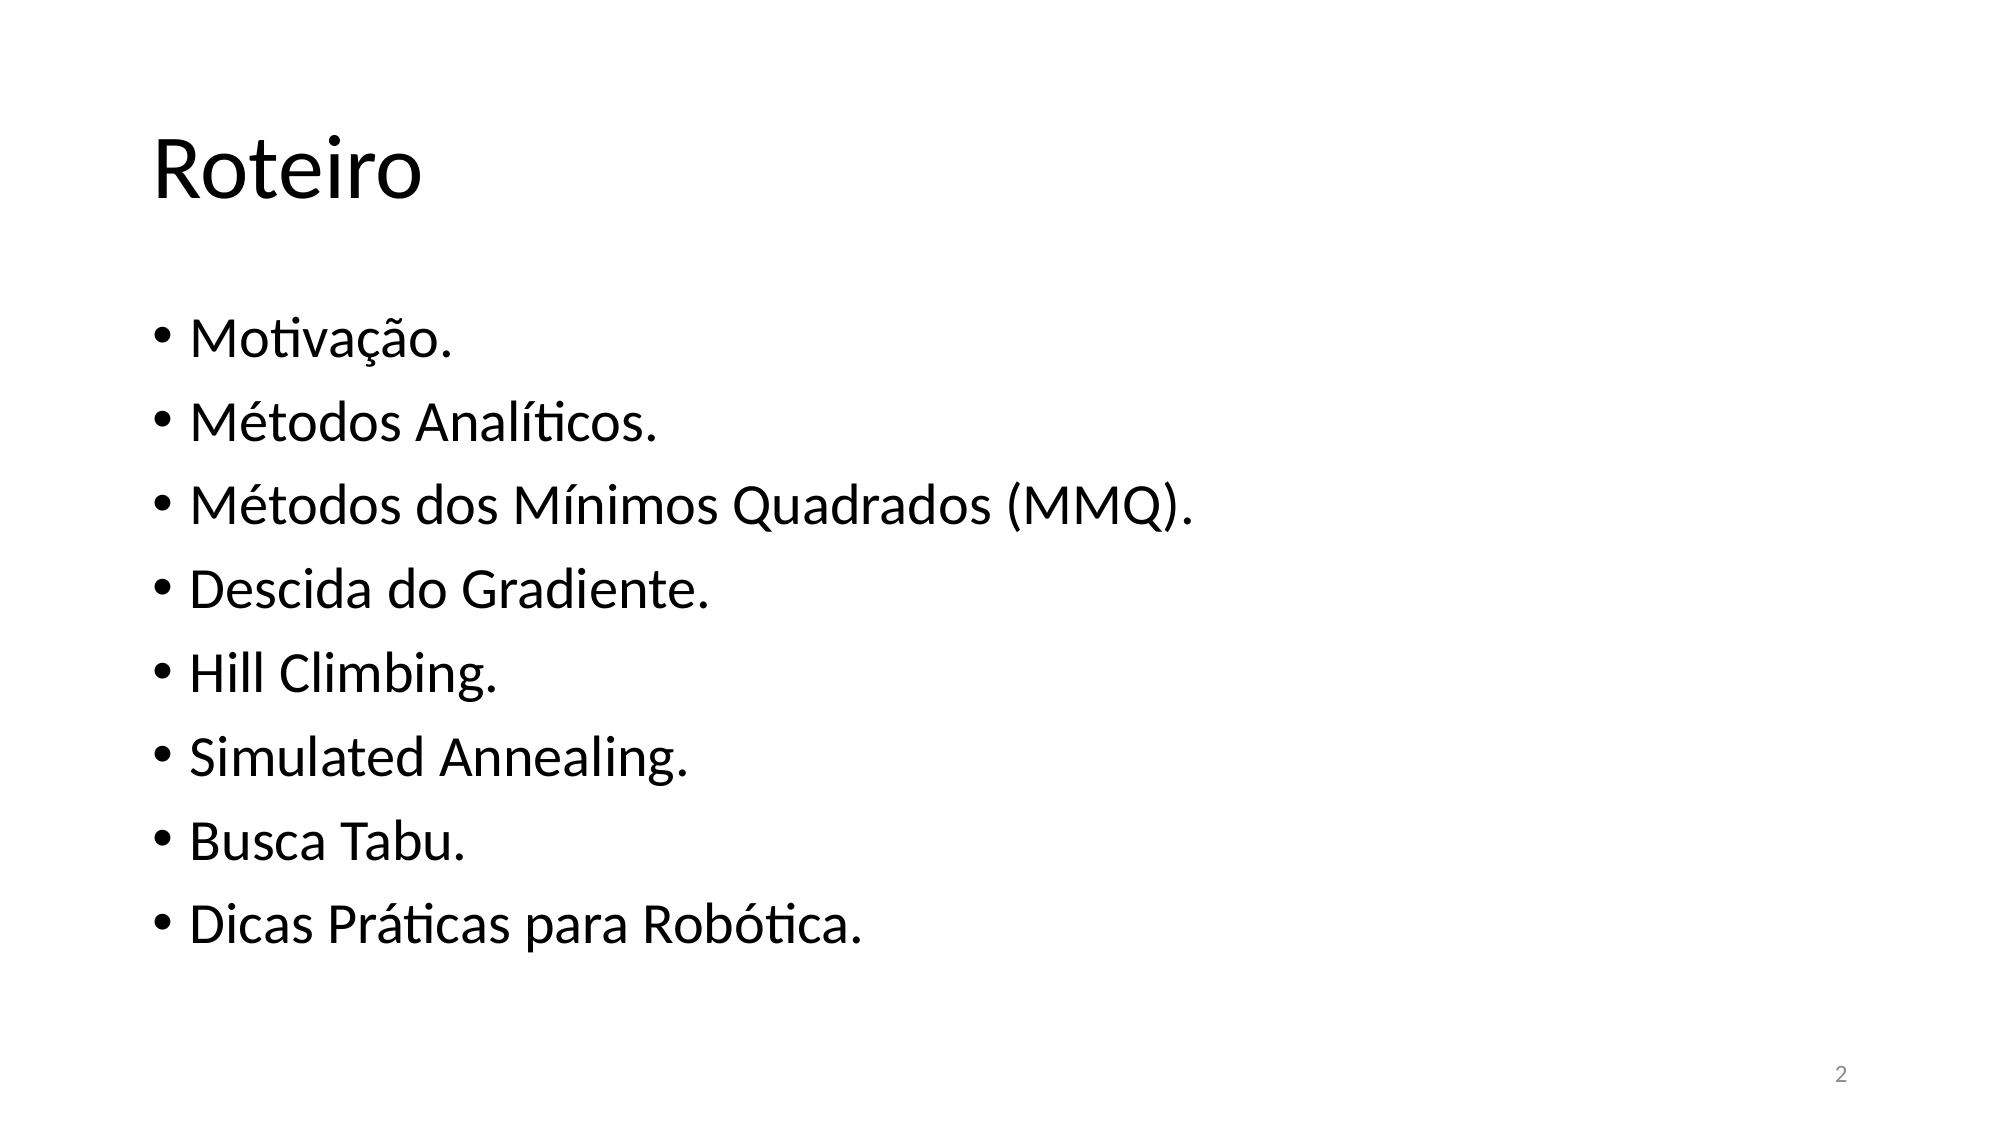

# Roteiro
Motivação.
Métodos Analíticos.
Métodos dos Mínimos Quadrados (MMQ).
Descida do Gradiente.
Hill Climbing.
Simulated Annealing.
Busca Tabu.
Dicas Práticas para Robótica.

2